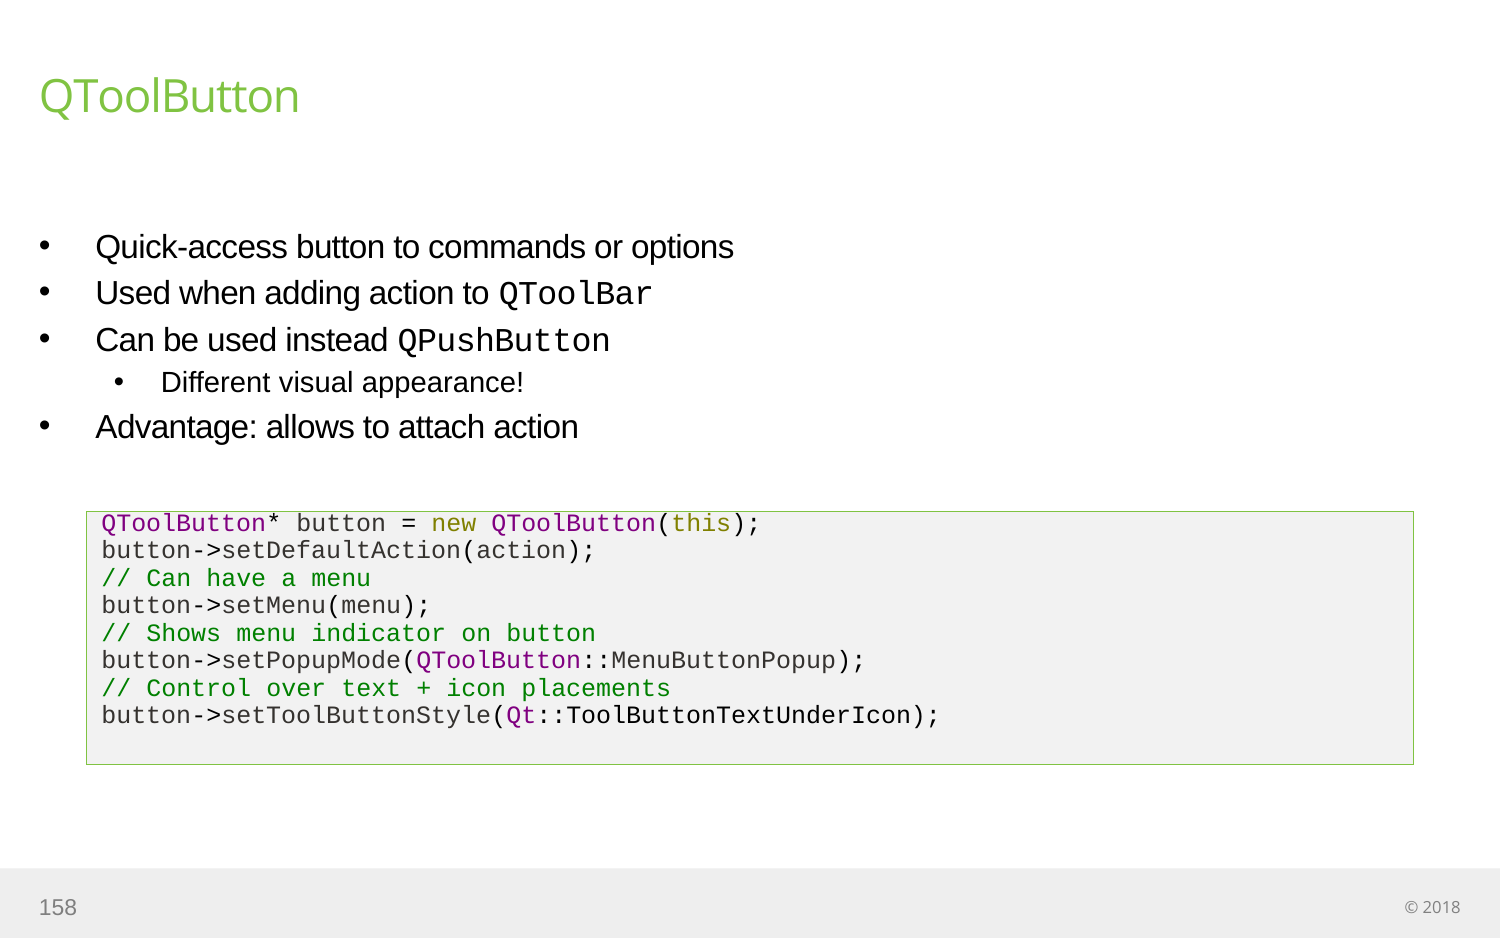

# QToolButton
Quick-access button to commands or options
Used when adding action to QToolBar
Can be used instead QPushButton
Different visual appearance!
Advantage: allows to attach action
QToolButton* button = new QToolButton(this);
button->setDefaultAction(action);
// Can have a menu
button->setMenu(menu);
// Shows menu indicator on button
button->setPopupMode(QToolButton::MenuButtonPopup);
// Control over text + icon placements
button->setToolButtonStyle(Qt::ToolButtonTextUnderIcon);

158
© 2018